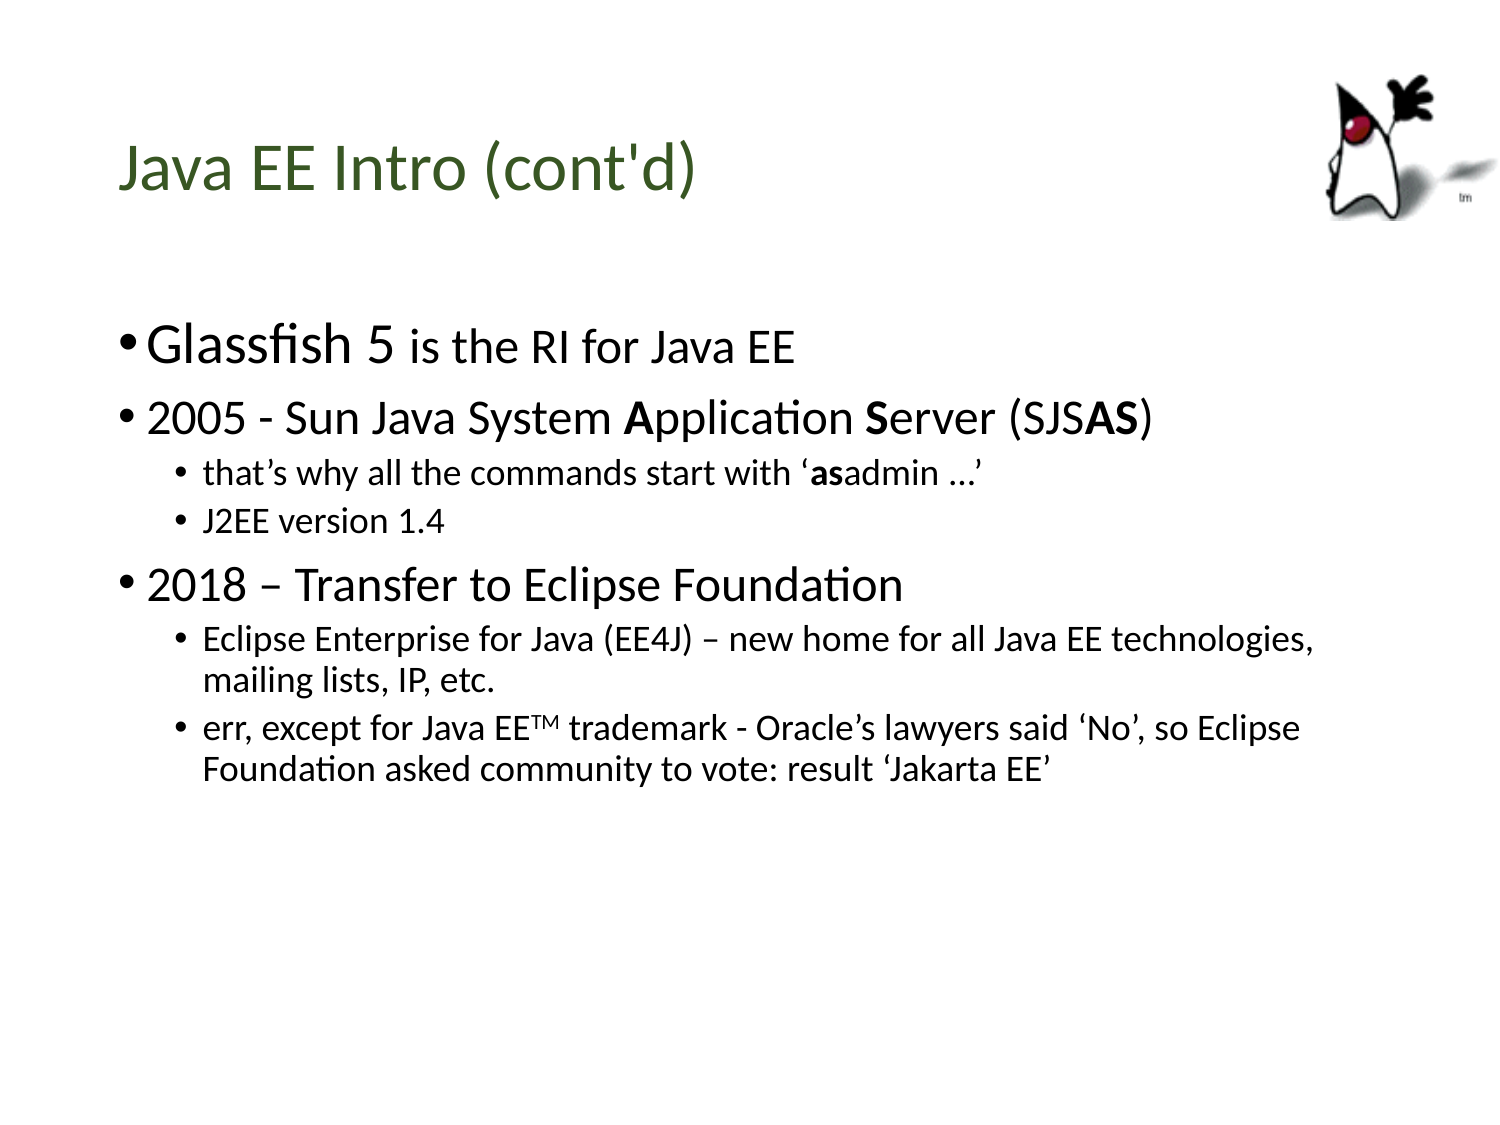

# Java EE Intro (cont'd)

Glassfish 5 is the RI for Java EE
2005 - Sun Java System Application Server (SJSAS)
that’s why all the commands start with ‘asadmin ...’
J2EE version 1.4
2018 – Transfer to Eclipse Foundation
Eclipse Enterprise for Java (EE4J) – new home for all Java EE technologies, mailing lists, IP, etc.
err, except for Java EETM trademark - Oracle’s lawyers said ‘No’, so Eclipse Foundation asked community to vote: result ‘Jakarta EE’